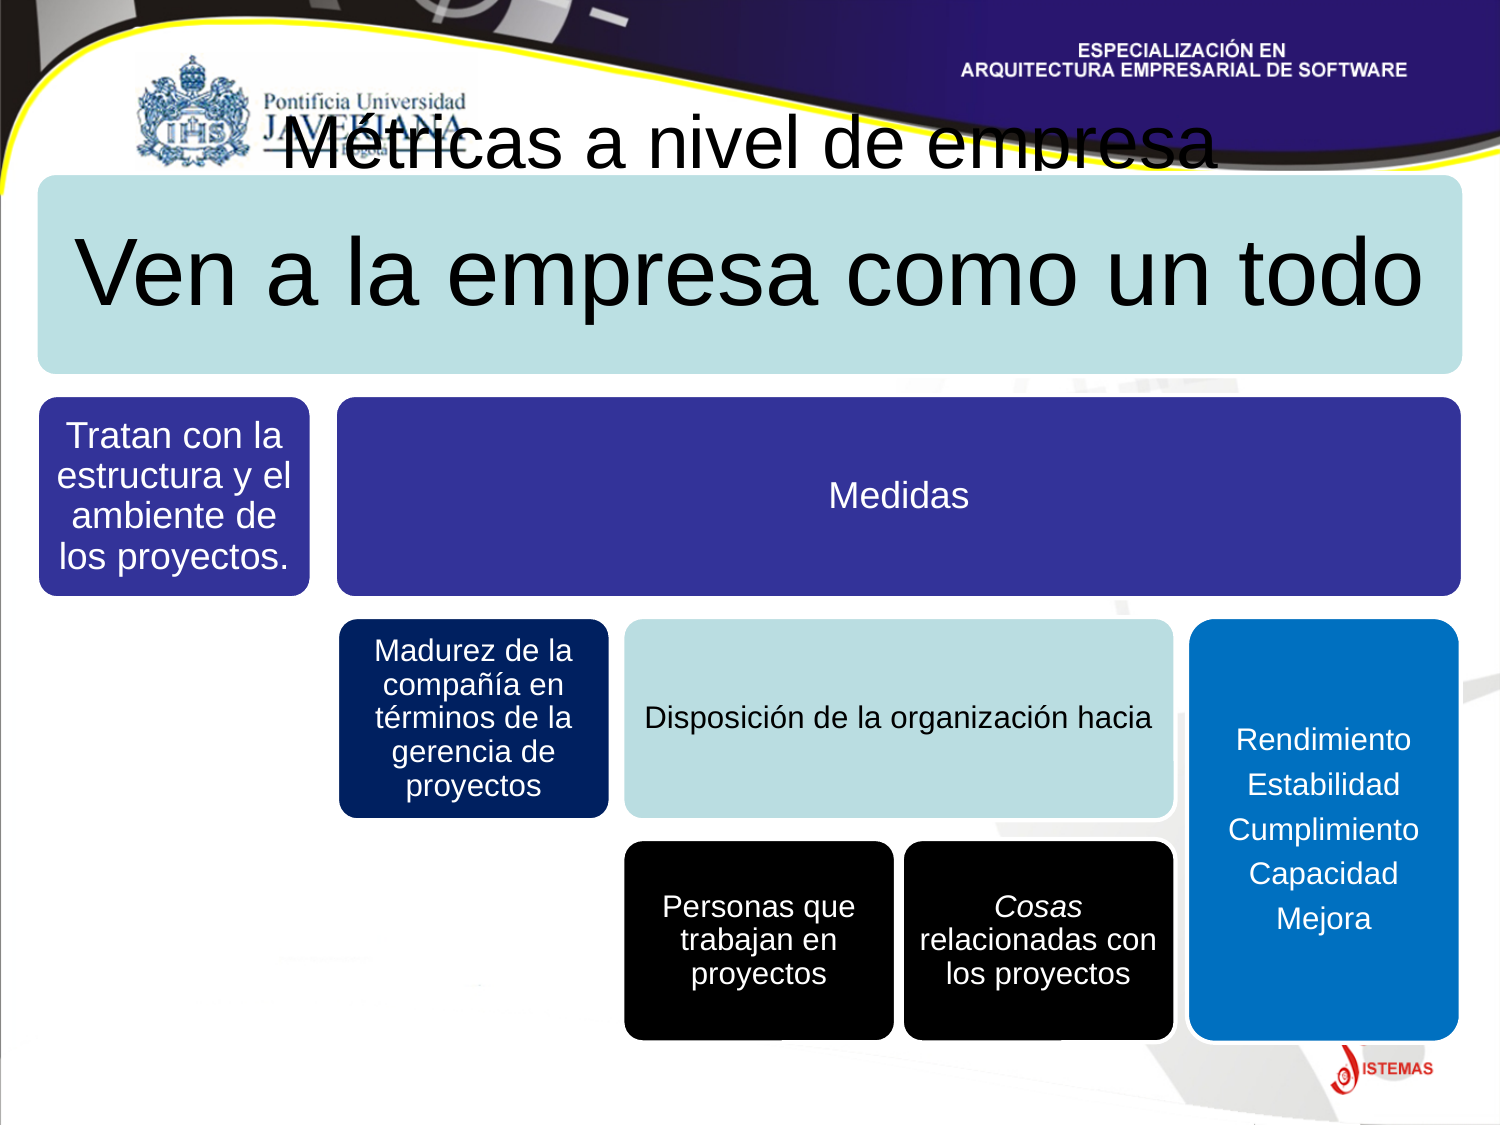

# Métricas a nivel de empresa
Ven a la empresa como un todo
Tratan con la estructura y el ambiente de los proyectos.
Medidas
Madurez de la compañía en términos de la gerencia de proyectos
Disposición de la organización hacia
Personas que trabajan en proyectos
Cosas relacionadas con los proyectos
Rendimiento
Estabilidad
Cumplimiento
Capacidad
Mejora